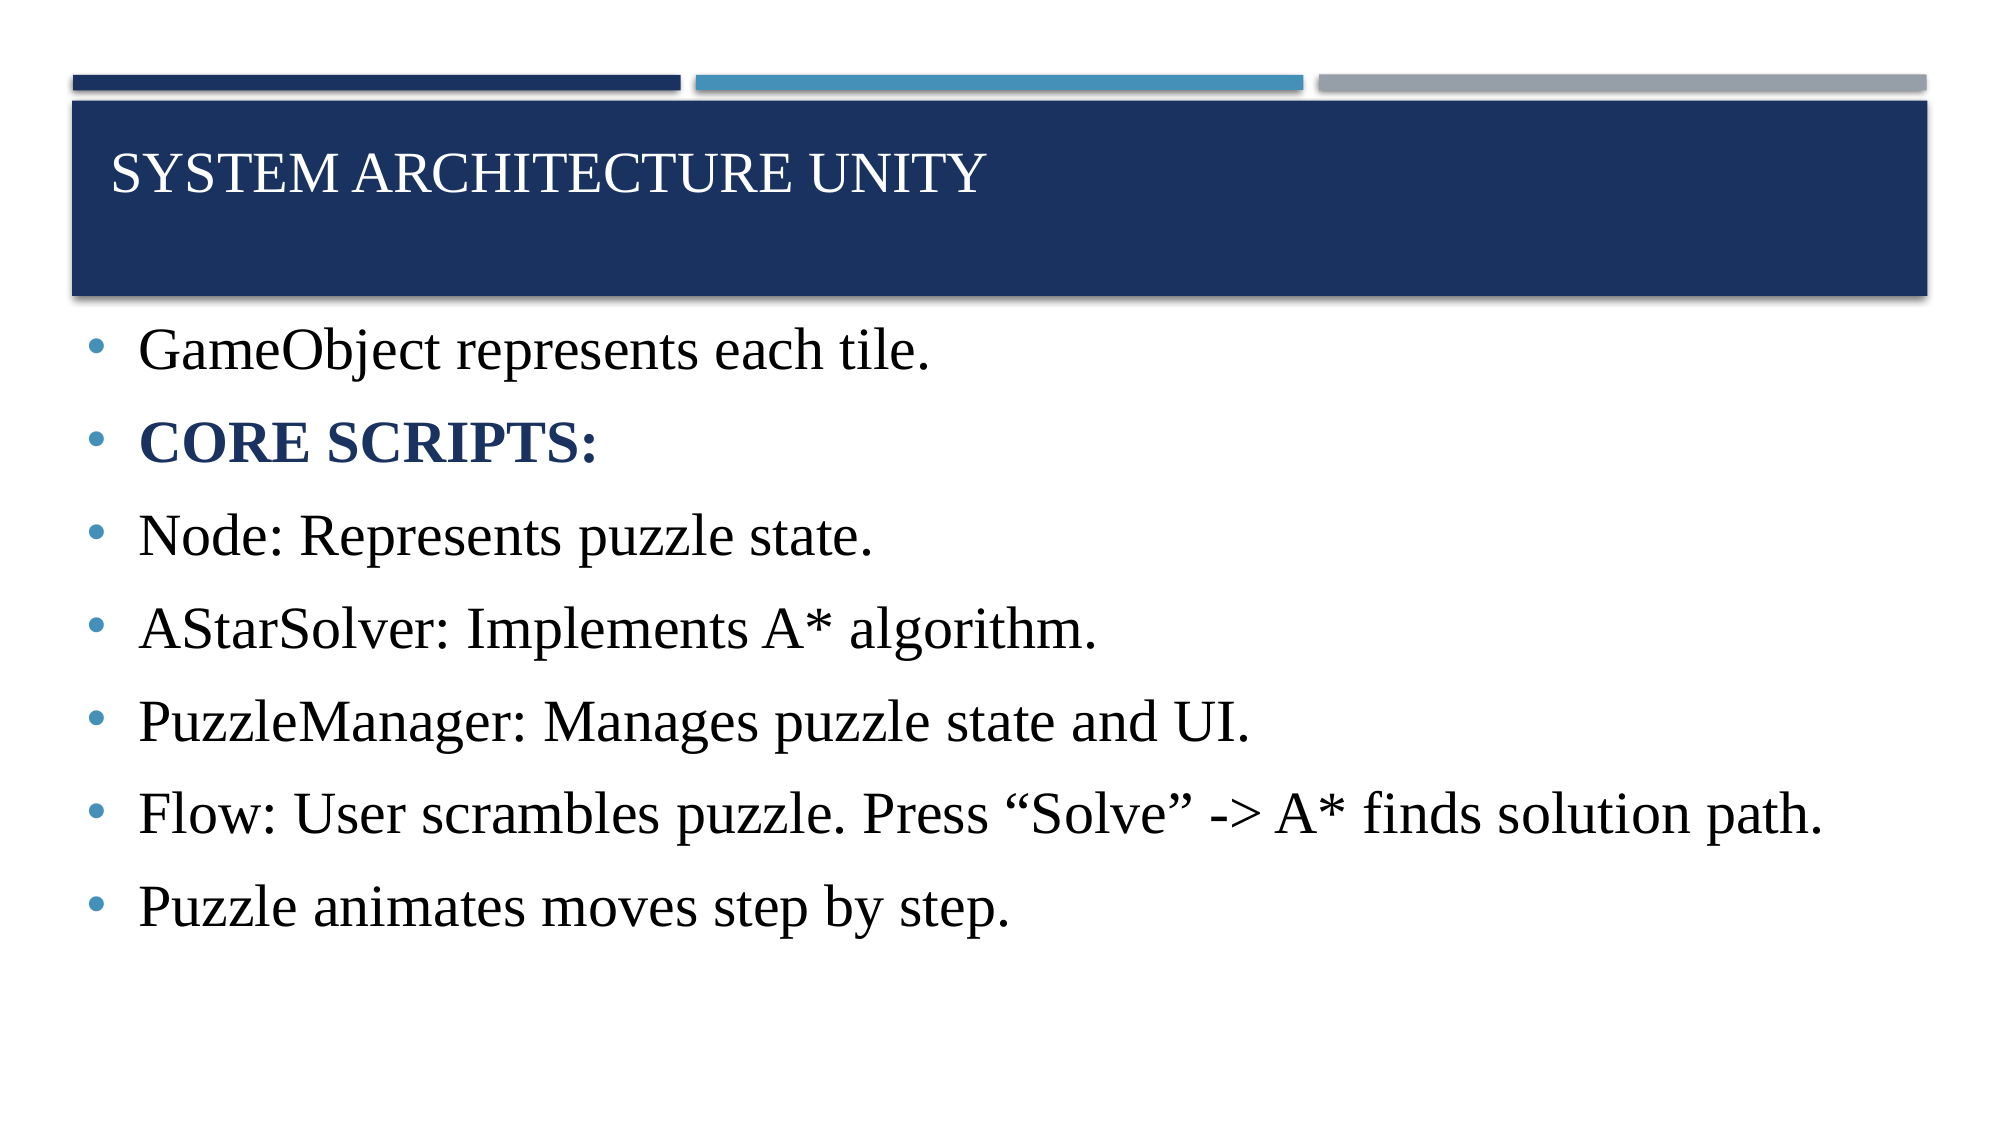

# System Architecture Unity
GameObject represents each tile.
CORE SCRIPTS:
Node: Represents puzzle state.
AStarSolver: Implements A* algorithm.
PuzzleManager: Manages puzzle state and UI.
Flow: User scrambles puzzle. Press “Solve” -> A* finds solution path.
Puzzle animates moves step by step.